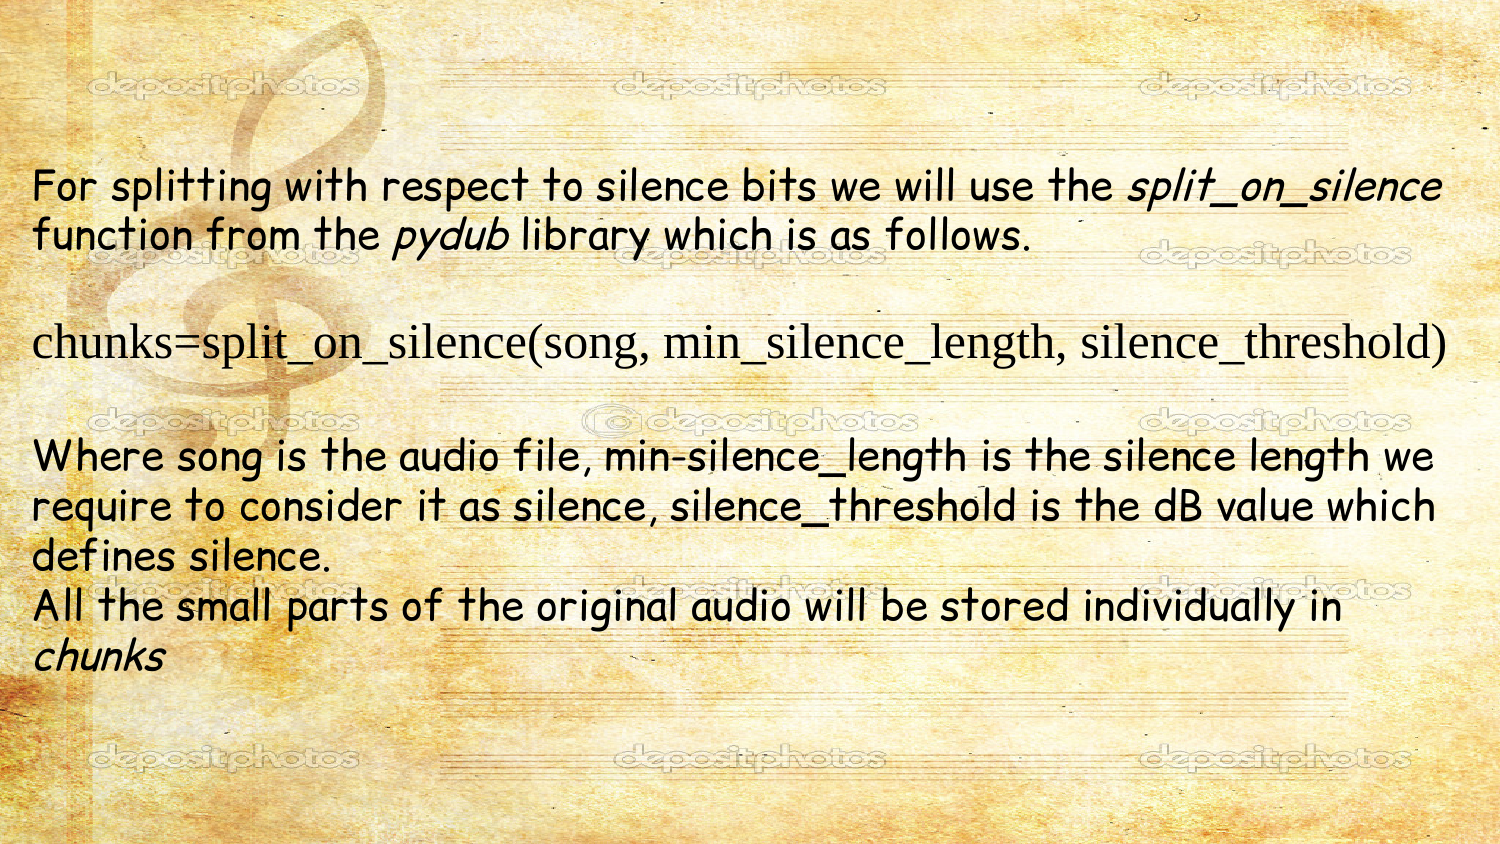

# For splitting with respect to silence bits we will use the split_on_silence function from the pydub library which is as follows.

chunks=split_on_silence(song, min_silence_length, silence_threshold)

Where song is the audio file, min-silence_length is the silence length we require to consider it as silence, silence_threshold is the dB value which defines silence.
All the small parts of the original audio will be stored individually in
chunks